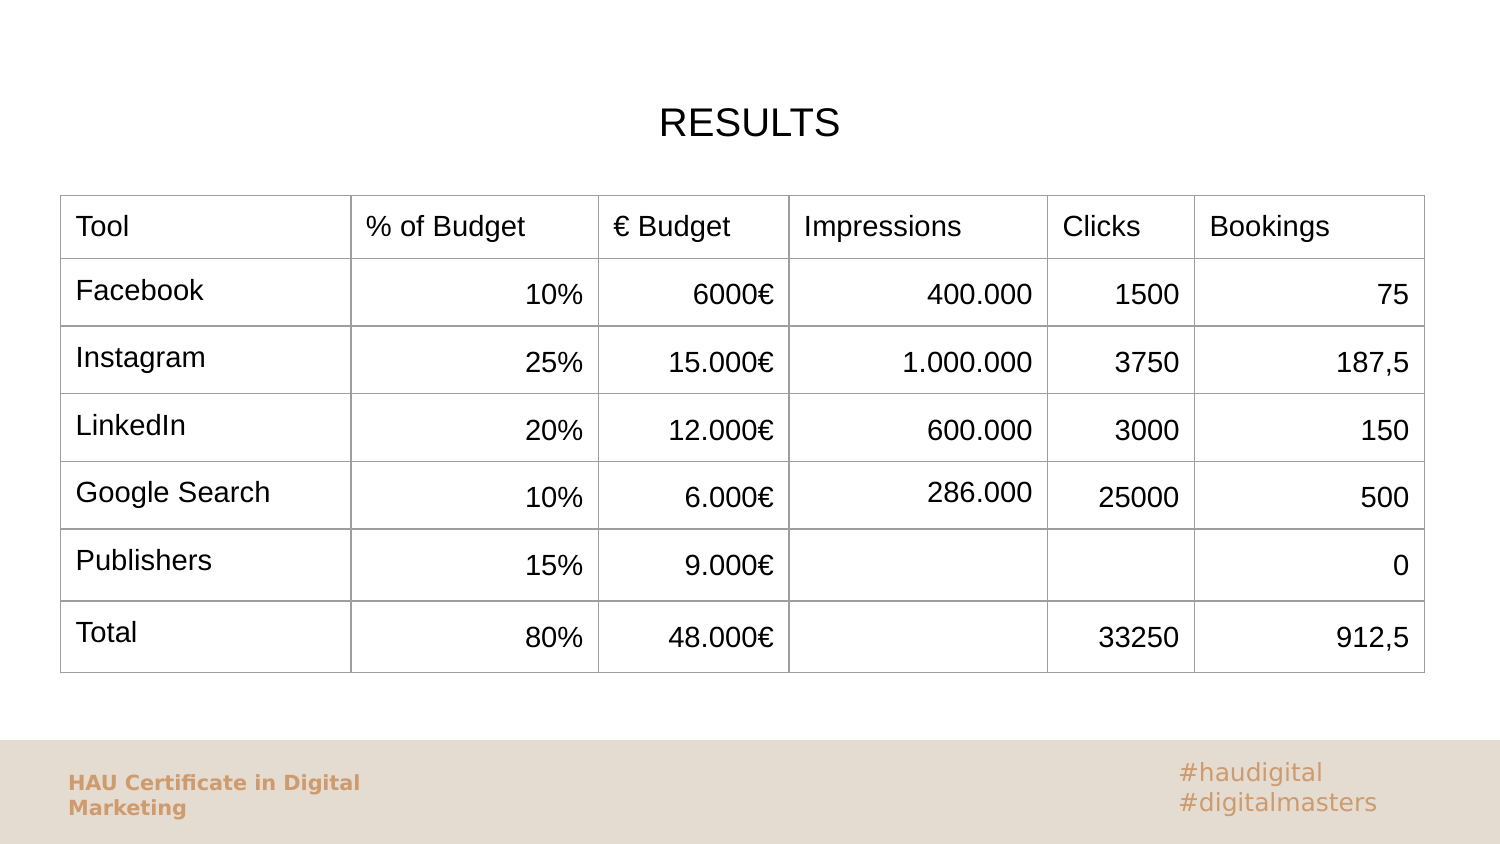

# RESULTS
| Tool | % of Budget | € Budget | Impressions | Clicks | Bookings |
| --- | --- | --- | --- | --- | --- |
| Facebook | 10% | 6000€ | 400.000 | 1500 | 75 |
| Instagram | 25% | 15.000€ | 1.000.000 | 3750 | 187,5 |
| LinkedIn | 20% | 12.000€ | 600.000 | 3000 | 150 |
| Google Search | 10% | 6.000€ | 286.000 | 25000 | 500 |
| Publishers | 15% | 9.000€ |  |  | 0 |
| Total | 80% | 48.000€ |  | 33250 | 912,5 |